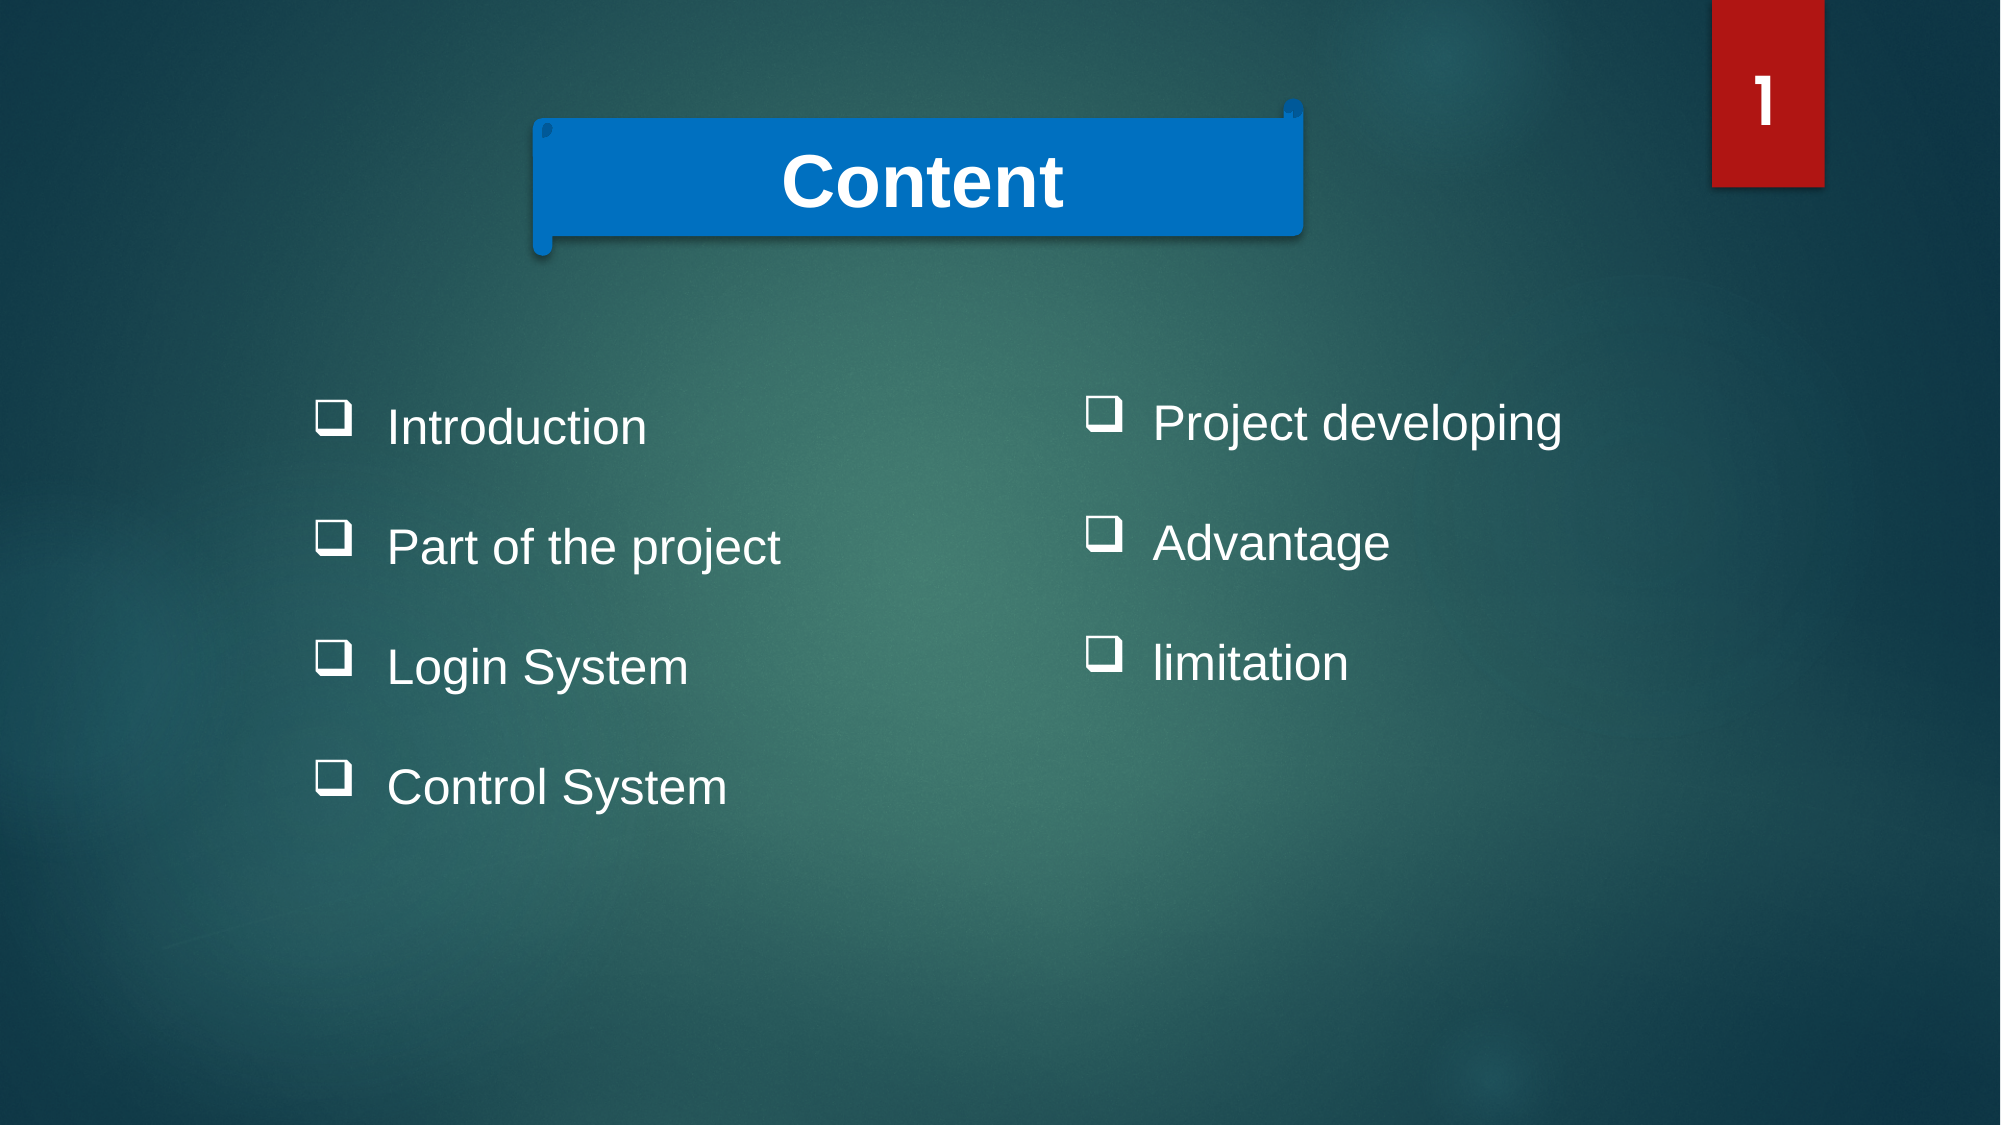

1
Content
 Project developing

 Advantage

 limitation
Introduction

Part of the project

Login System

Control System